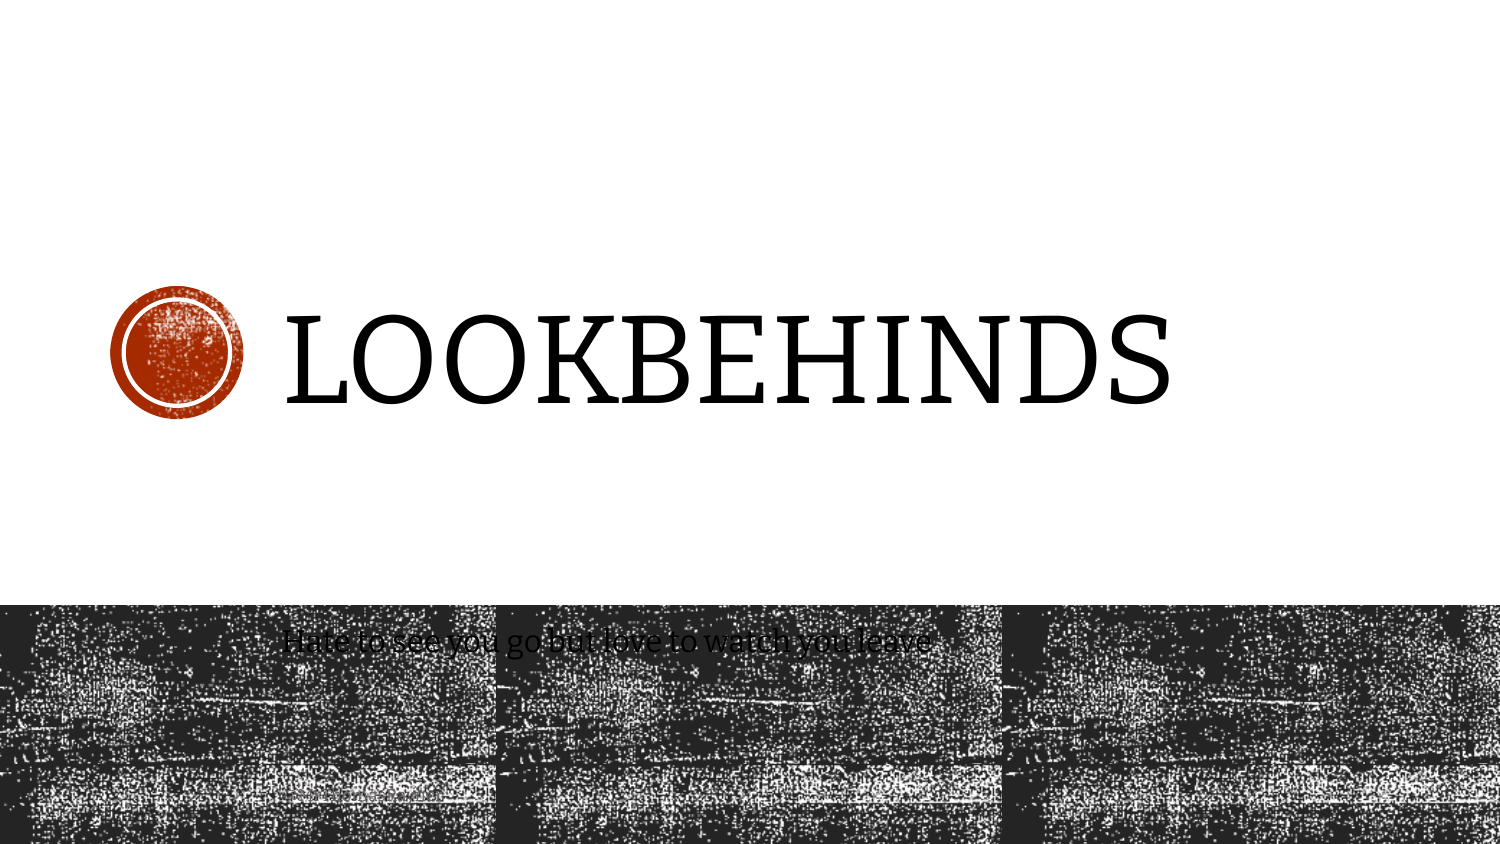

# Lookbehinds
Hate to see you go but love to watch you leave
@MrThomasRayner